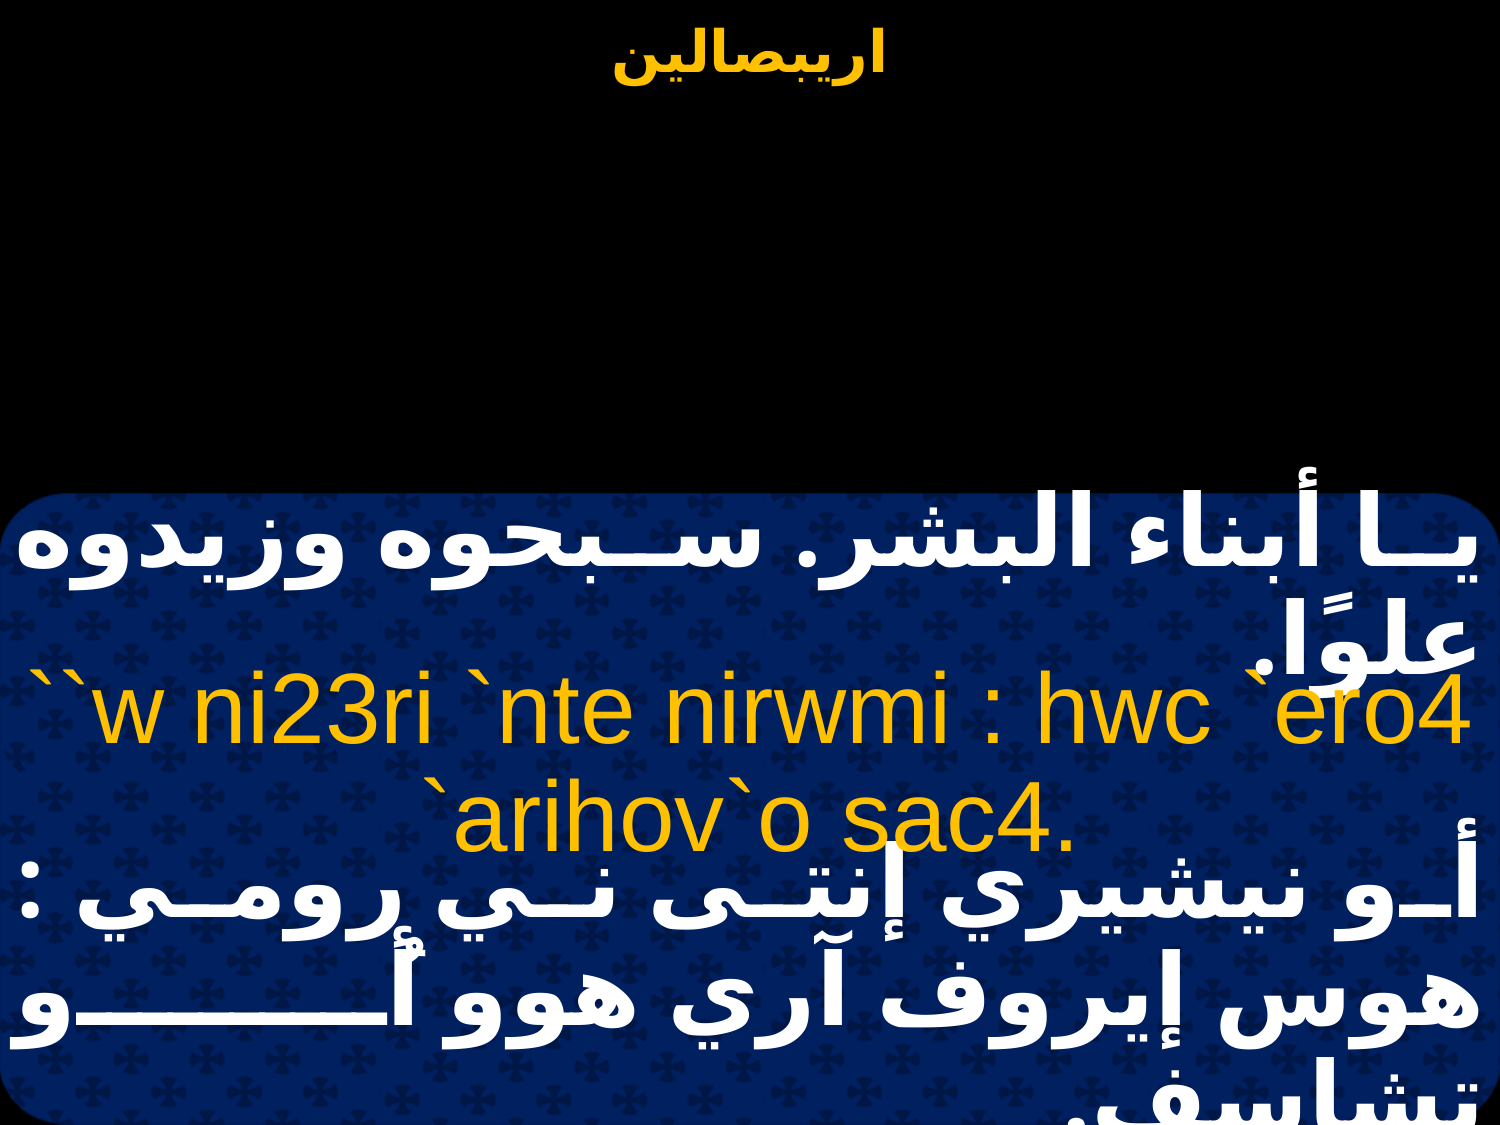

يا أبناء البشر. سبحوه وزيدوه علوًا.

``w ni23ri `nte nirwmi : hwc `ero4 `arihov`o sac4.

أو نيشيري إنتى ني رومي : هوس إيروف آري هوو أُو تشاسف.